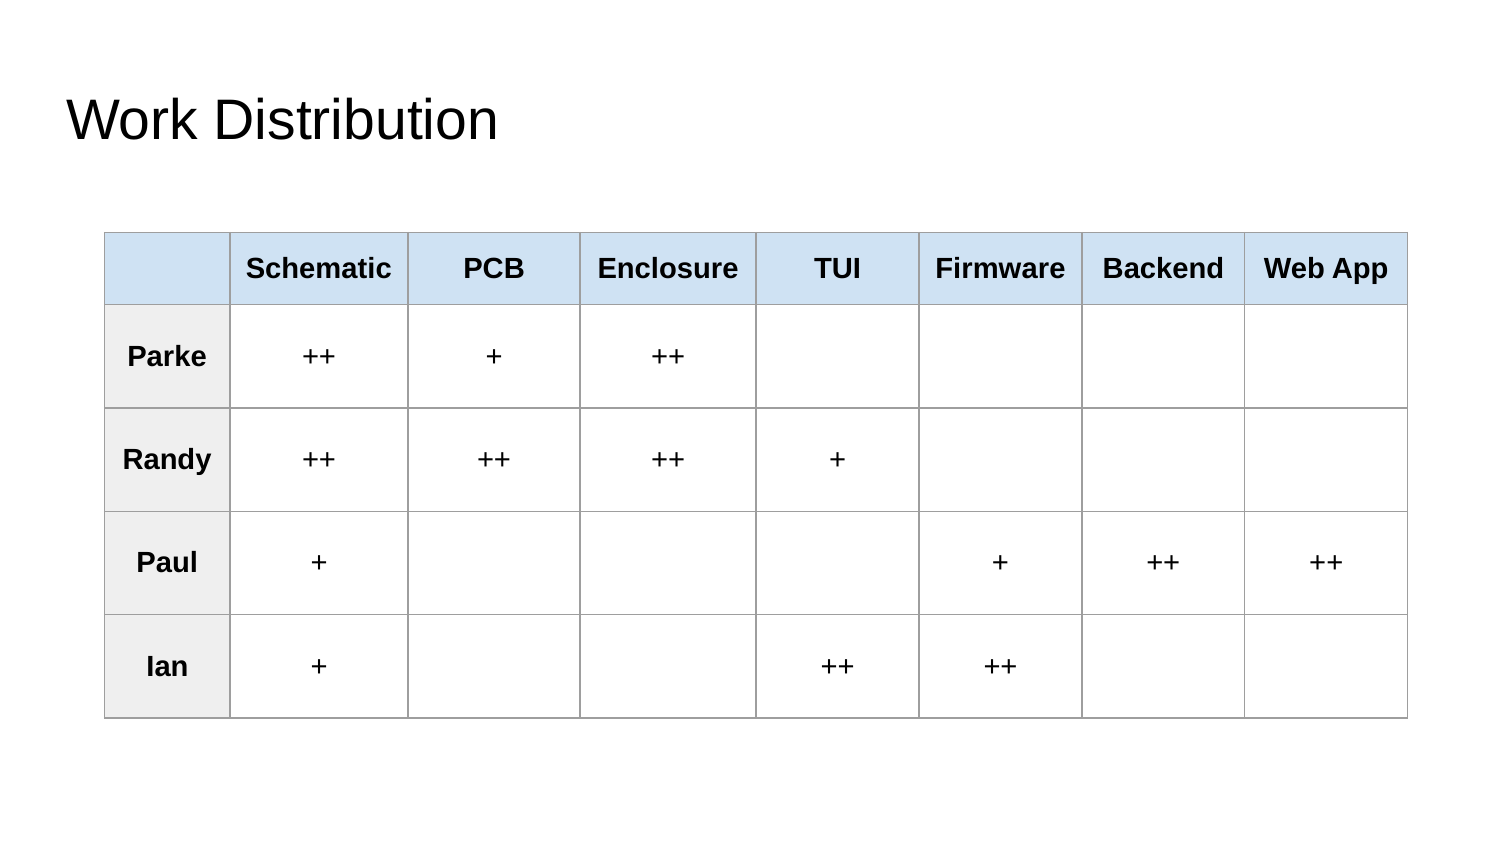

# Work Distribution
|  | Schematic | PCB | Enclosure | TUI | Firmware | Backend | Web App |
| --- | --- | --- | --- | --- | --- | --- | --- |
| Parke | ++ | + | ++ |  |  |  |  |
| Randy | ++ | ++ | ++ | + |  |  |  |
| Paul | + |  |  |  | + | ++ | ++ |
| Ian | + |  |  | ++ | ++ |  |  |